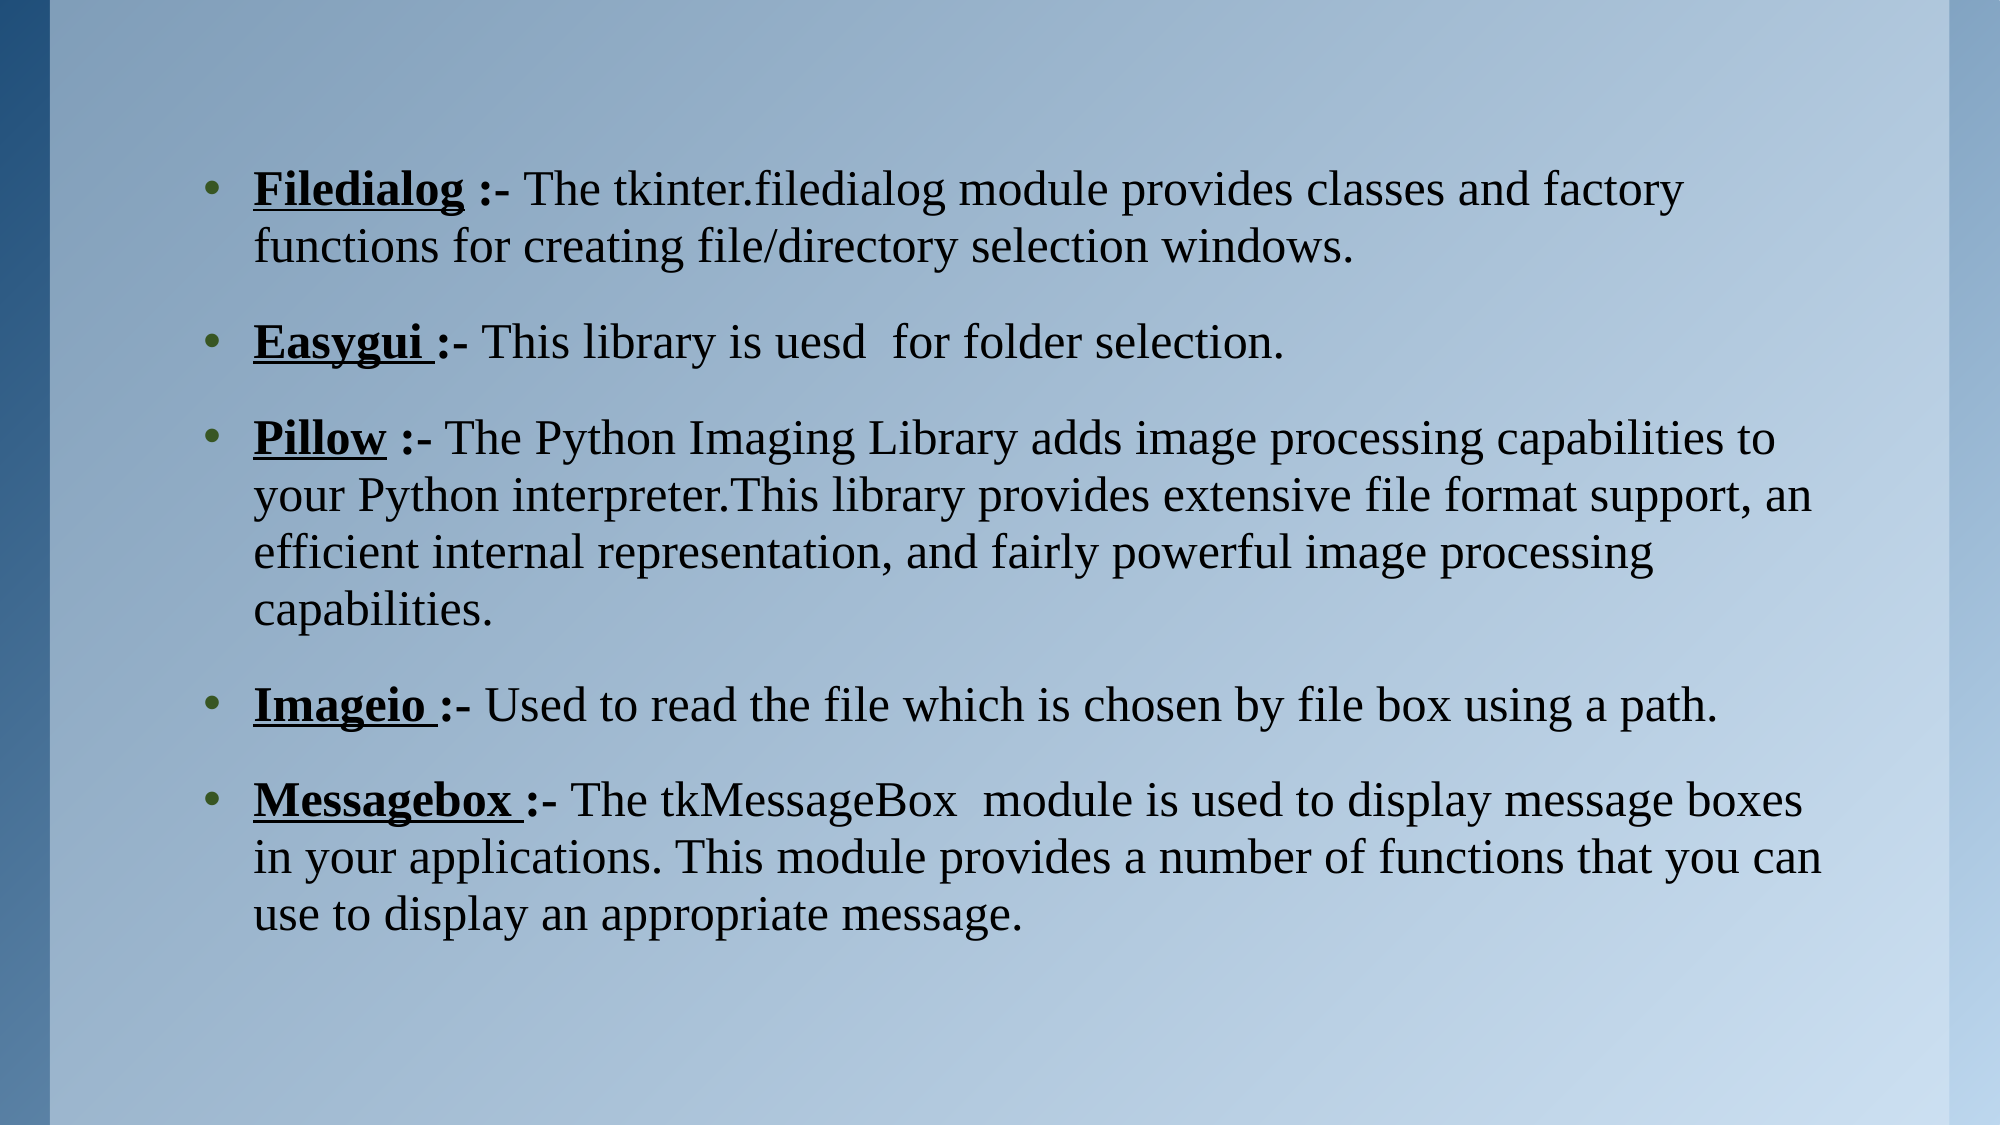

Filedialog :- The tkinter.filedialog module provides classes and factory functions for creating file/directory selection windows.
Easygui :- This library is uesd  for folder selection.
Pillow :- The Python Imaging Library adds image processing capabilities to your Python interpreter.This library provides extensive file format support, an efficient internal representation, and fairly powerful image processing capabilities.
Imageio :- Used to read the file which is chosen by file box using a path.
Messagebox :- The tkMessageBox  module is used to display message boxes in your applications. This module provides a number of functions that you can use to display an appropriate message.